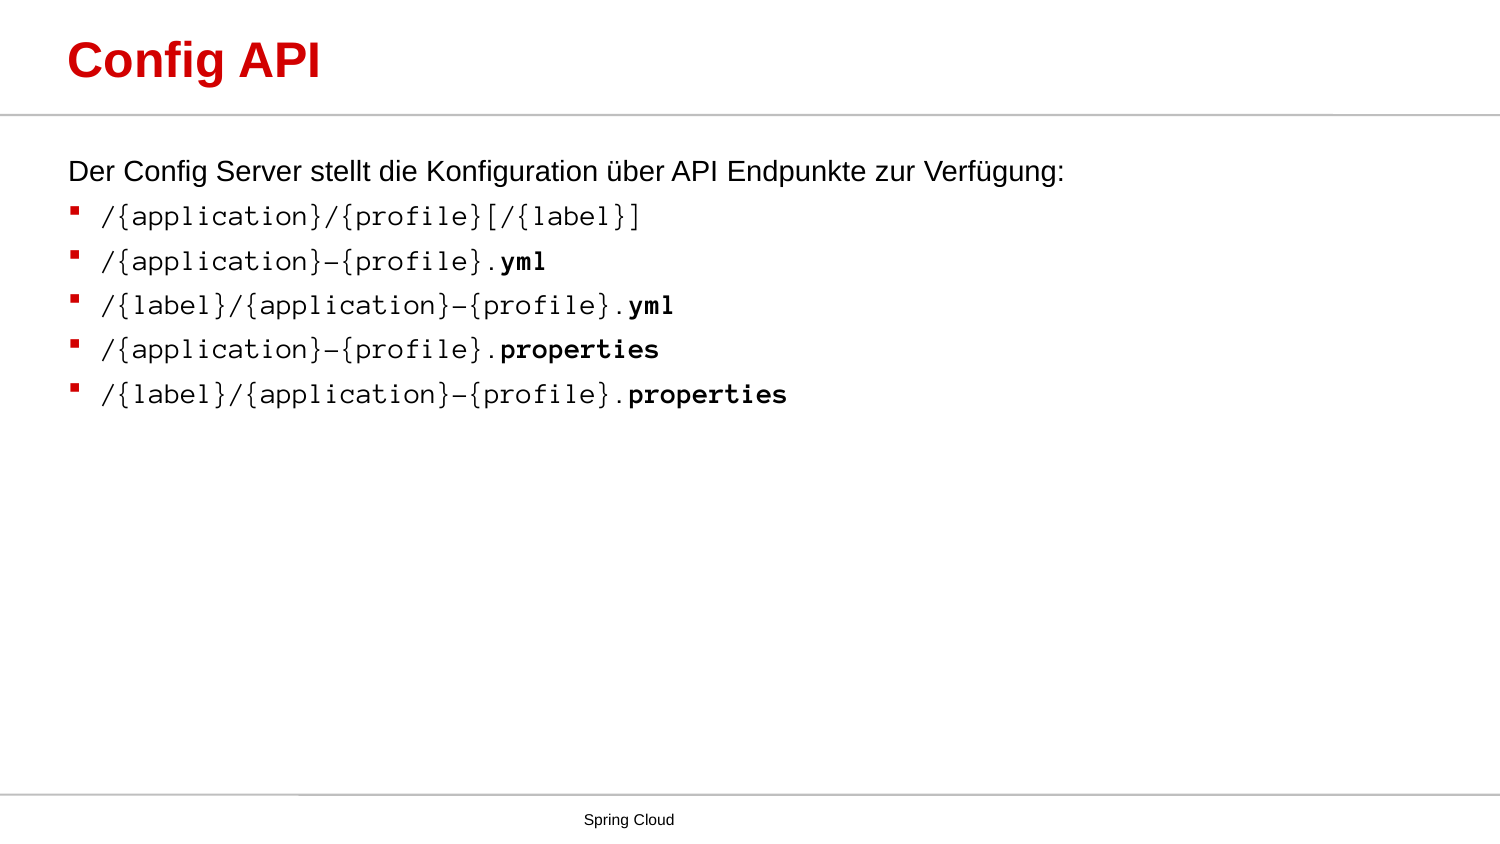

# Config API
Der Config Server stellt die Konfiguration über API Endpunkte zur Verfügung:
/{application}/{profile}[/{label}]
/{application}-{profile}.yml
/{label}/{application}-{profile}.yml
/{application}-{profile}.properties
/{label}/{application}-{profile}.properties

Spring Cloud